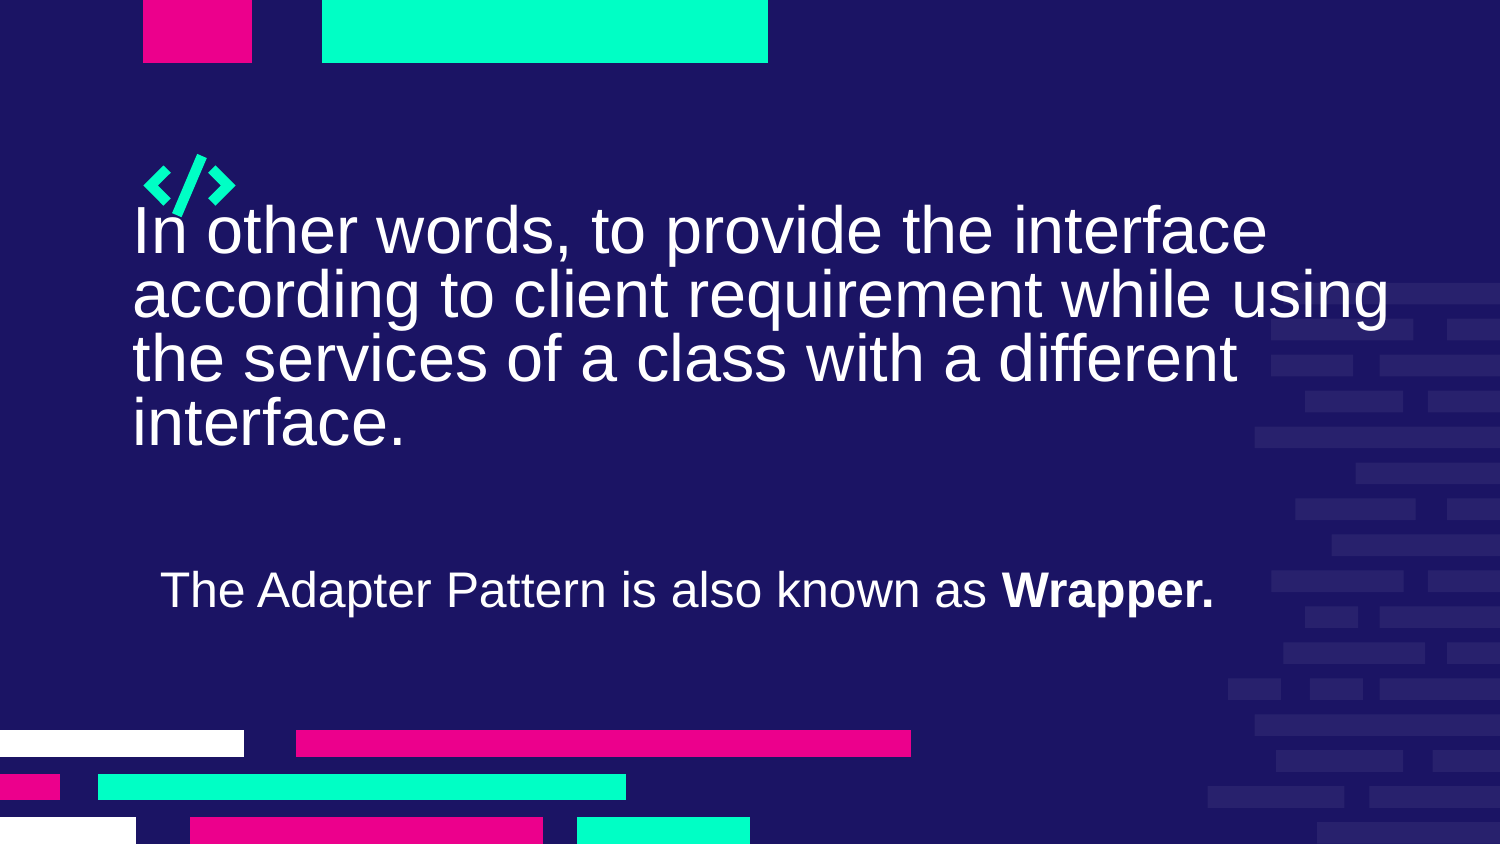

# In other words, to provide the interface according to client requirement while using the services of a class with a different interface.
The Adapter Pattern is also known as Wrapper.